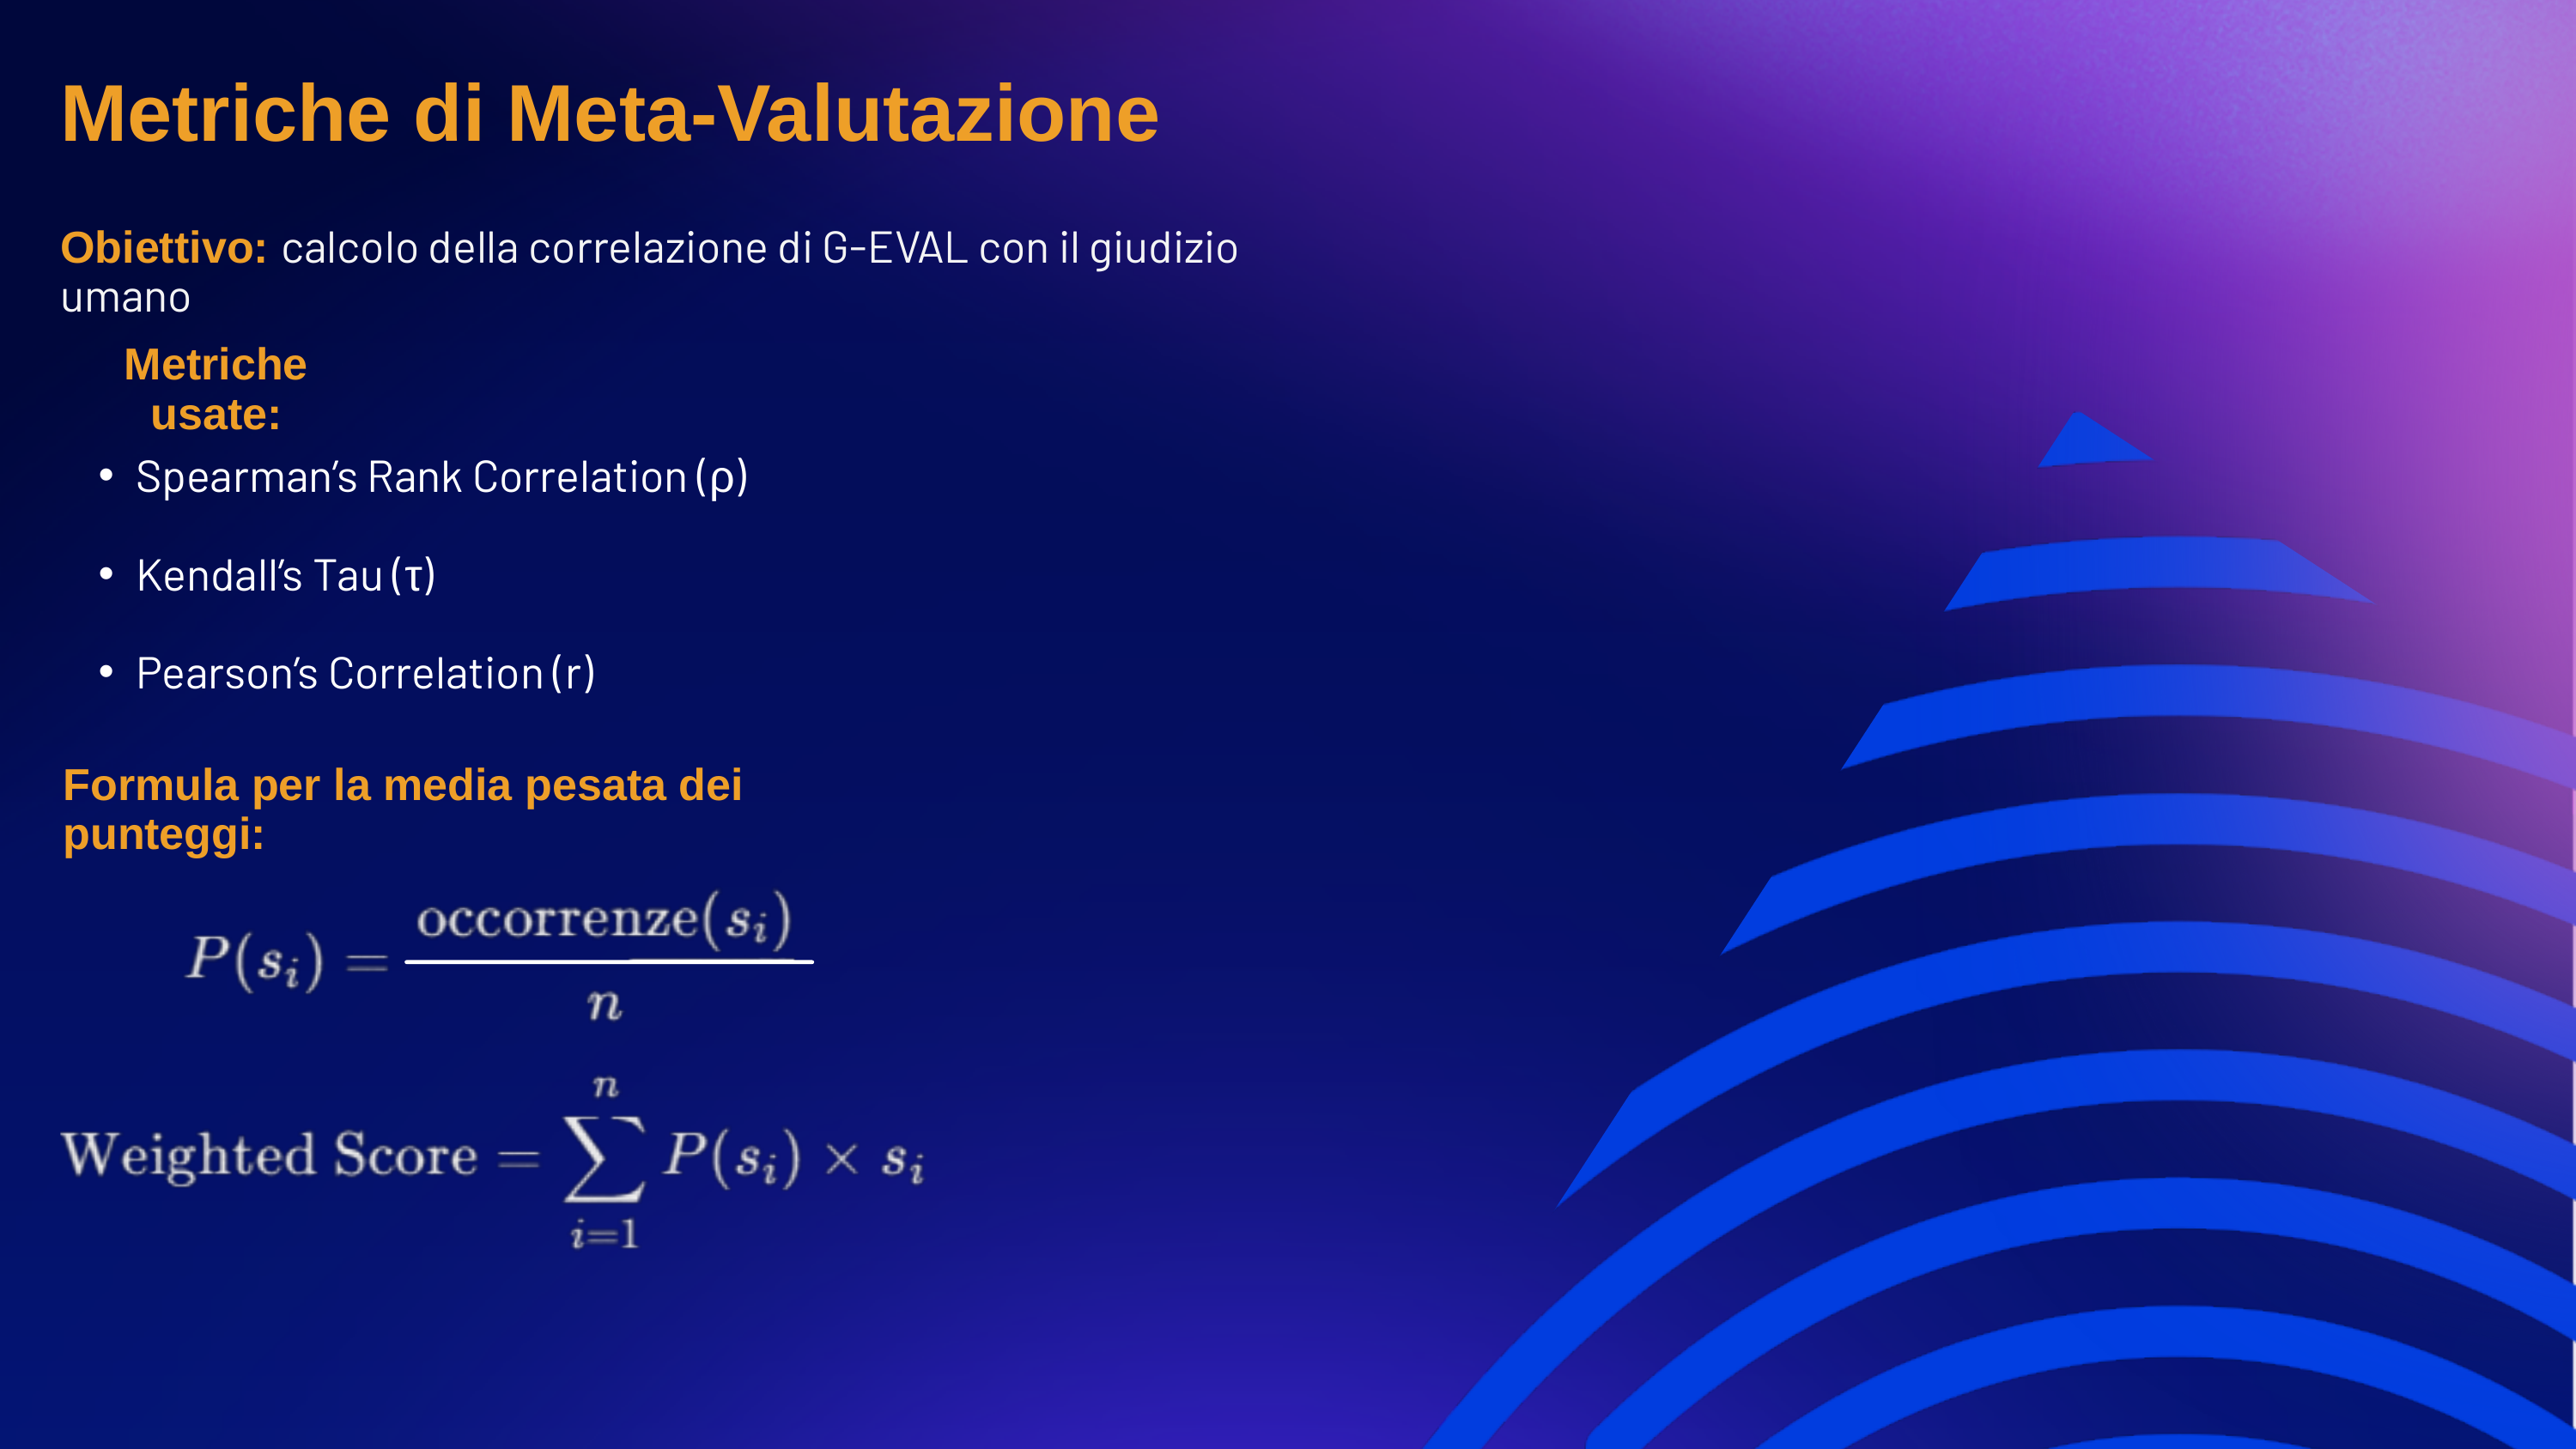

Metriche di Meta-Valutazione
Obiettivo: calcolo della correlazione di G-EVAL con il giudizio umano
Metriche usate:
Spearman’s Rank Correlation (ρ)

Kendall’s Tau (τ)

Pearson’s Correlation (r)

Formula per la media pesata dei punteggi: